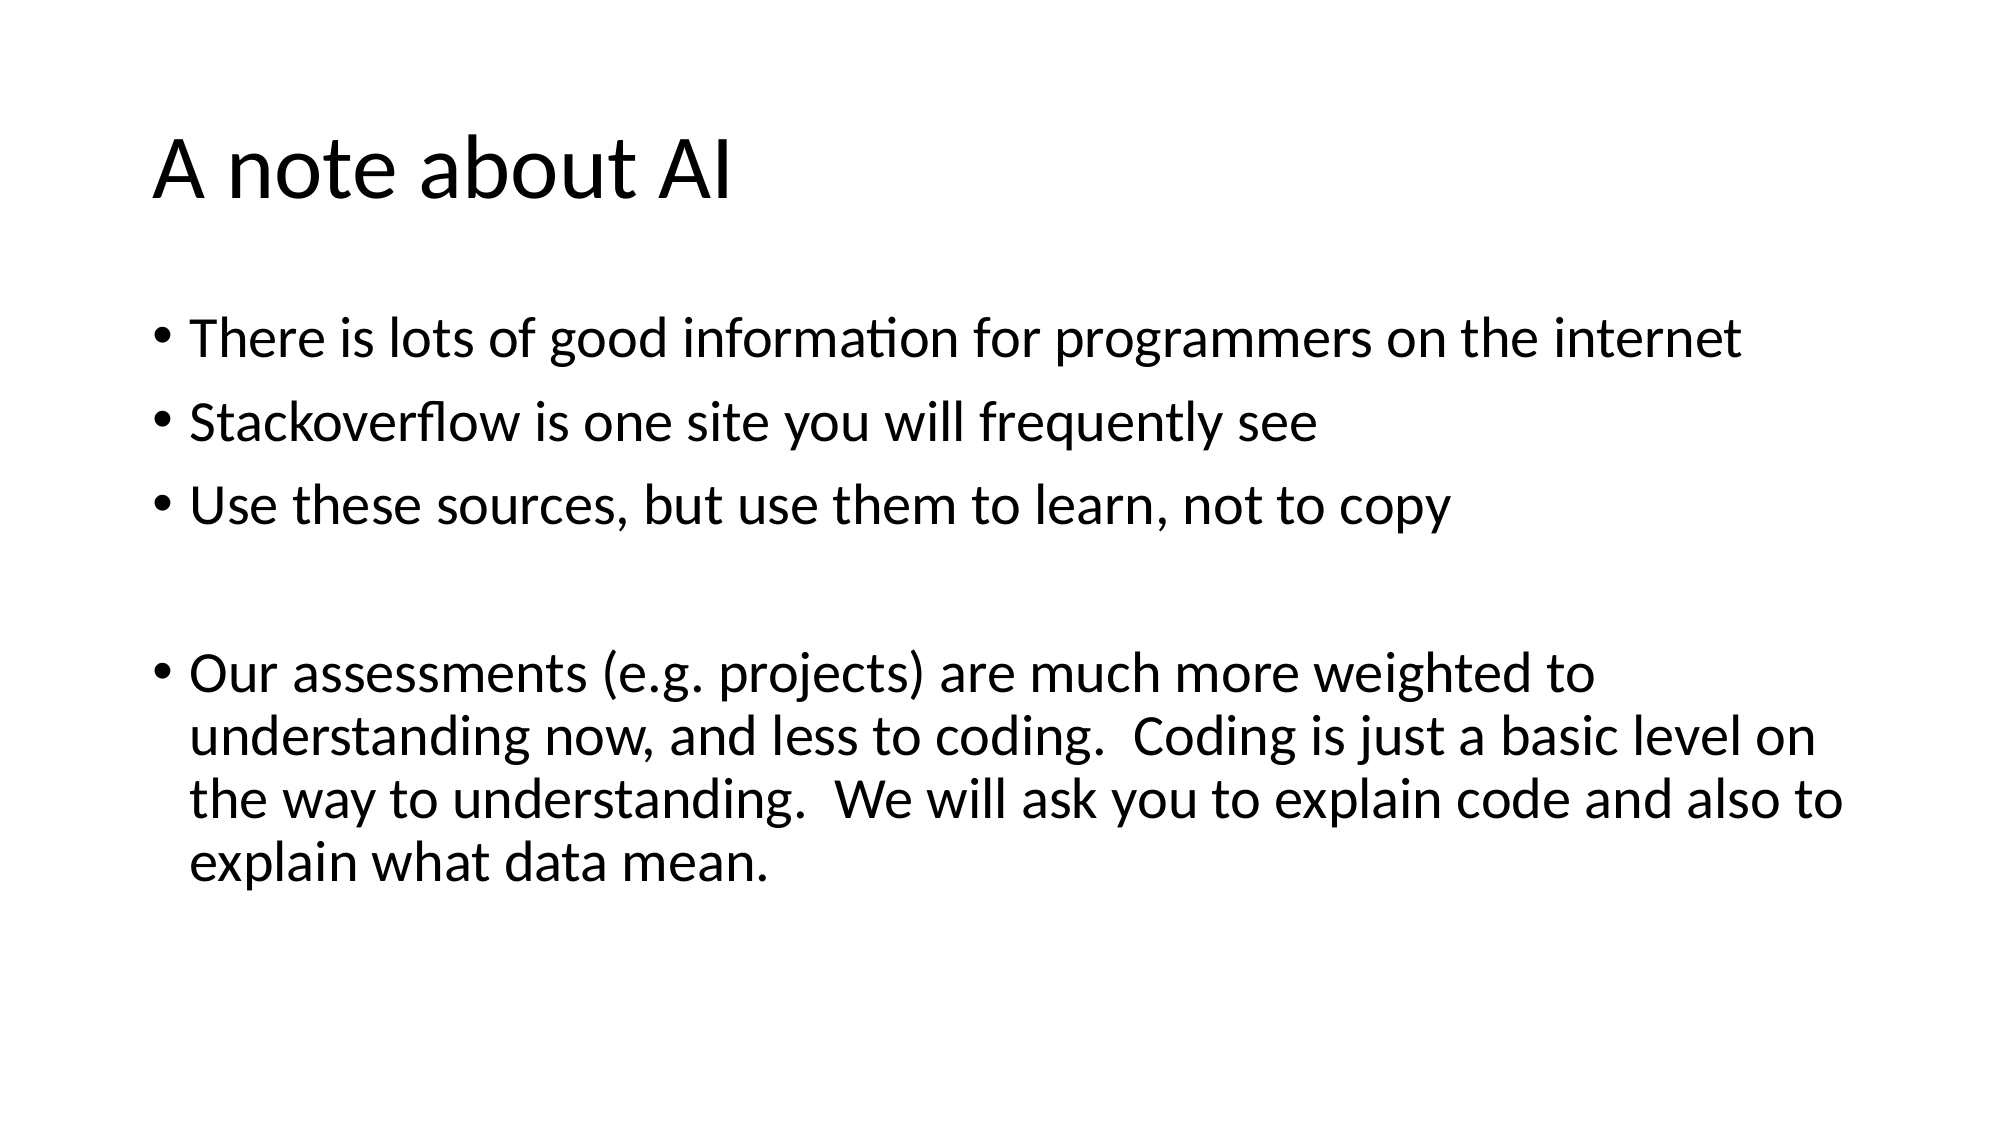

# A note about AI
There is lots of good information for programmers on the internet
Stackoverflow is one site you will frequently see
Use these sources, but use them to learn, not to copy

Our assessments (e.g. projects) are much more weighted to understanding now, and less to coding.  Coding is just a basic level on the way to understanding.  We will ask you to explain code and also to explain what data mean.